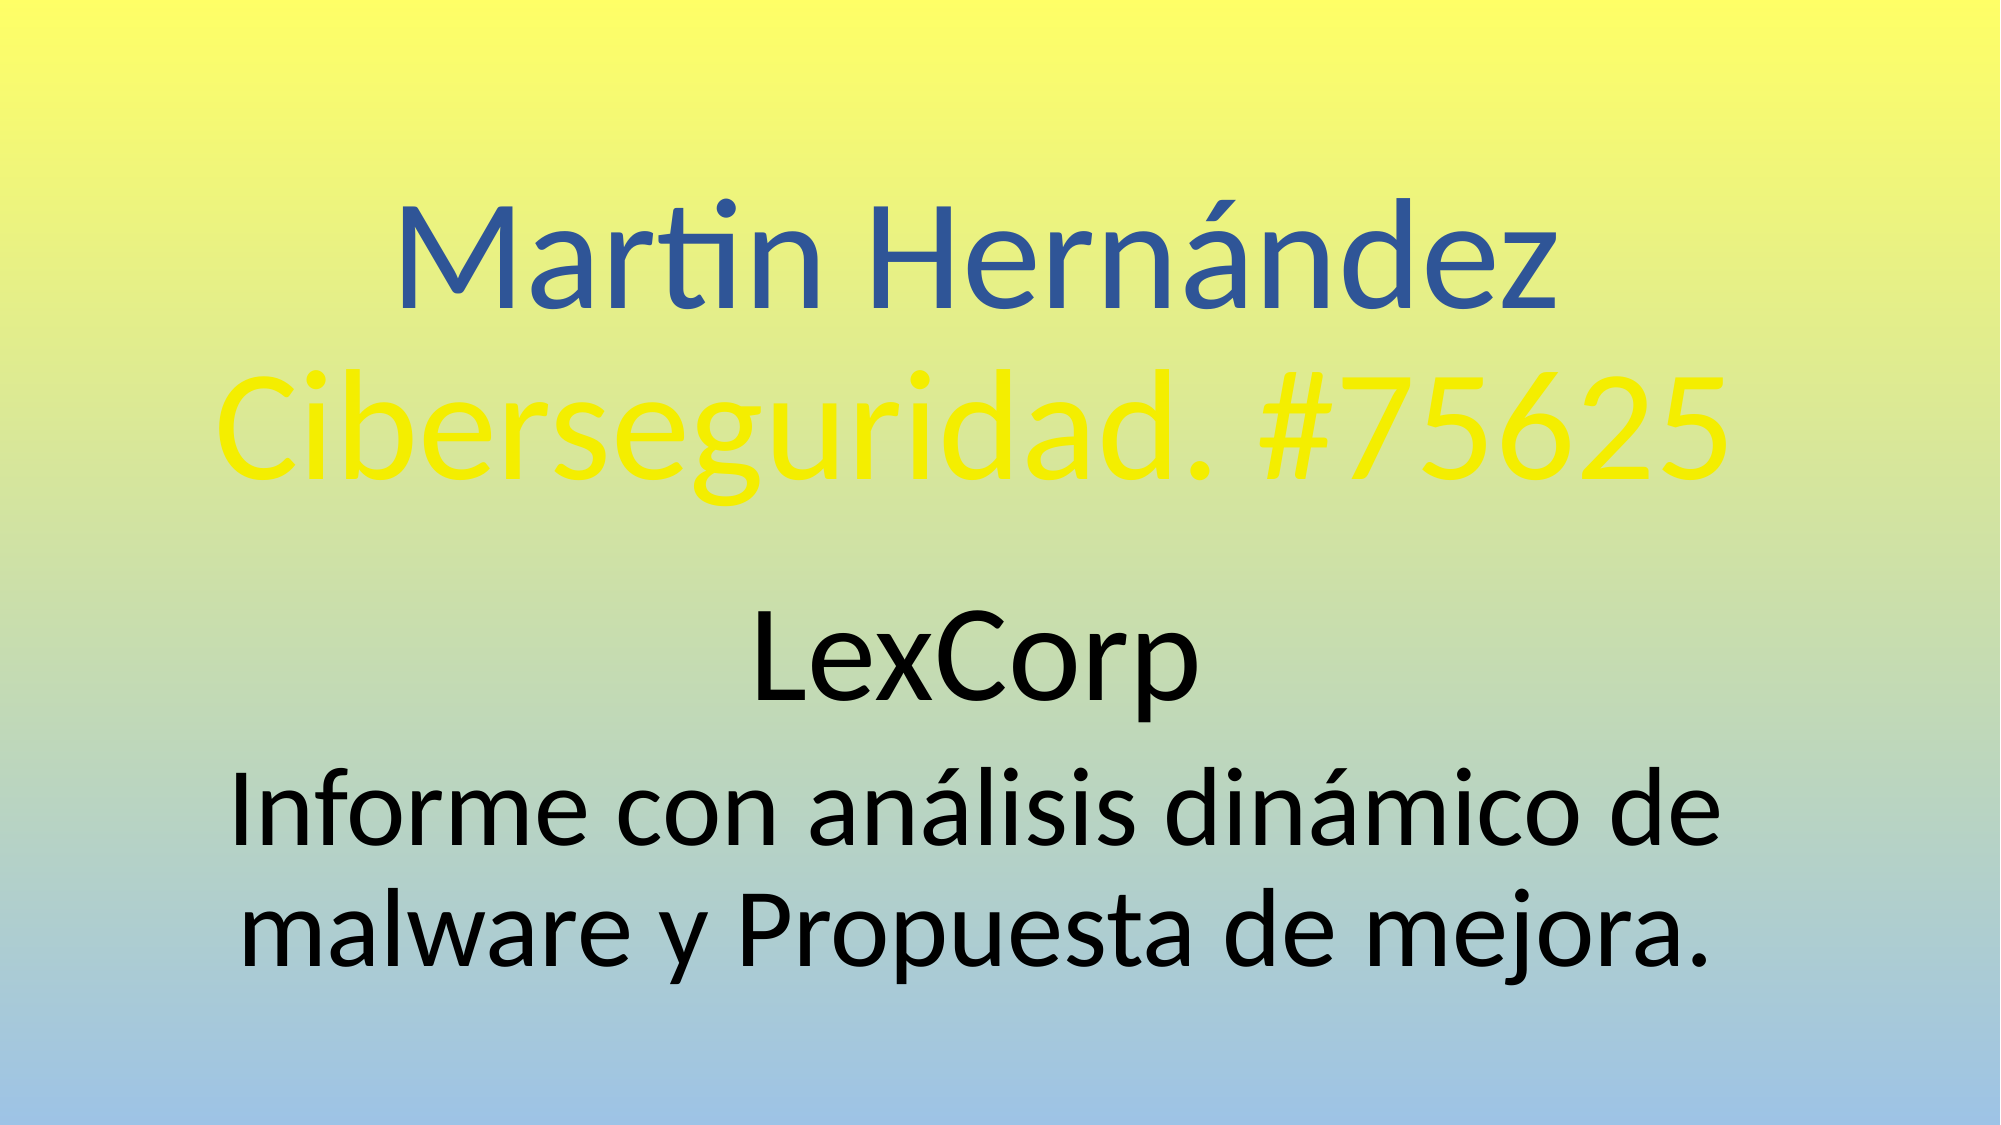

Martin Hernández
Ciberseguridad. #75625
LexCorp
# Informe con análisis dinámico de malware y Propuesta de mejora.